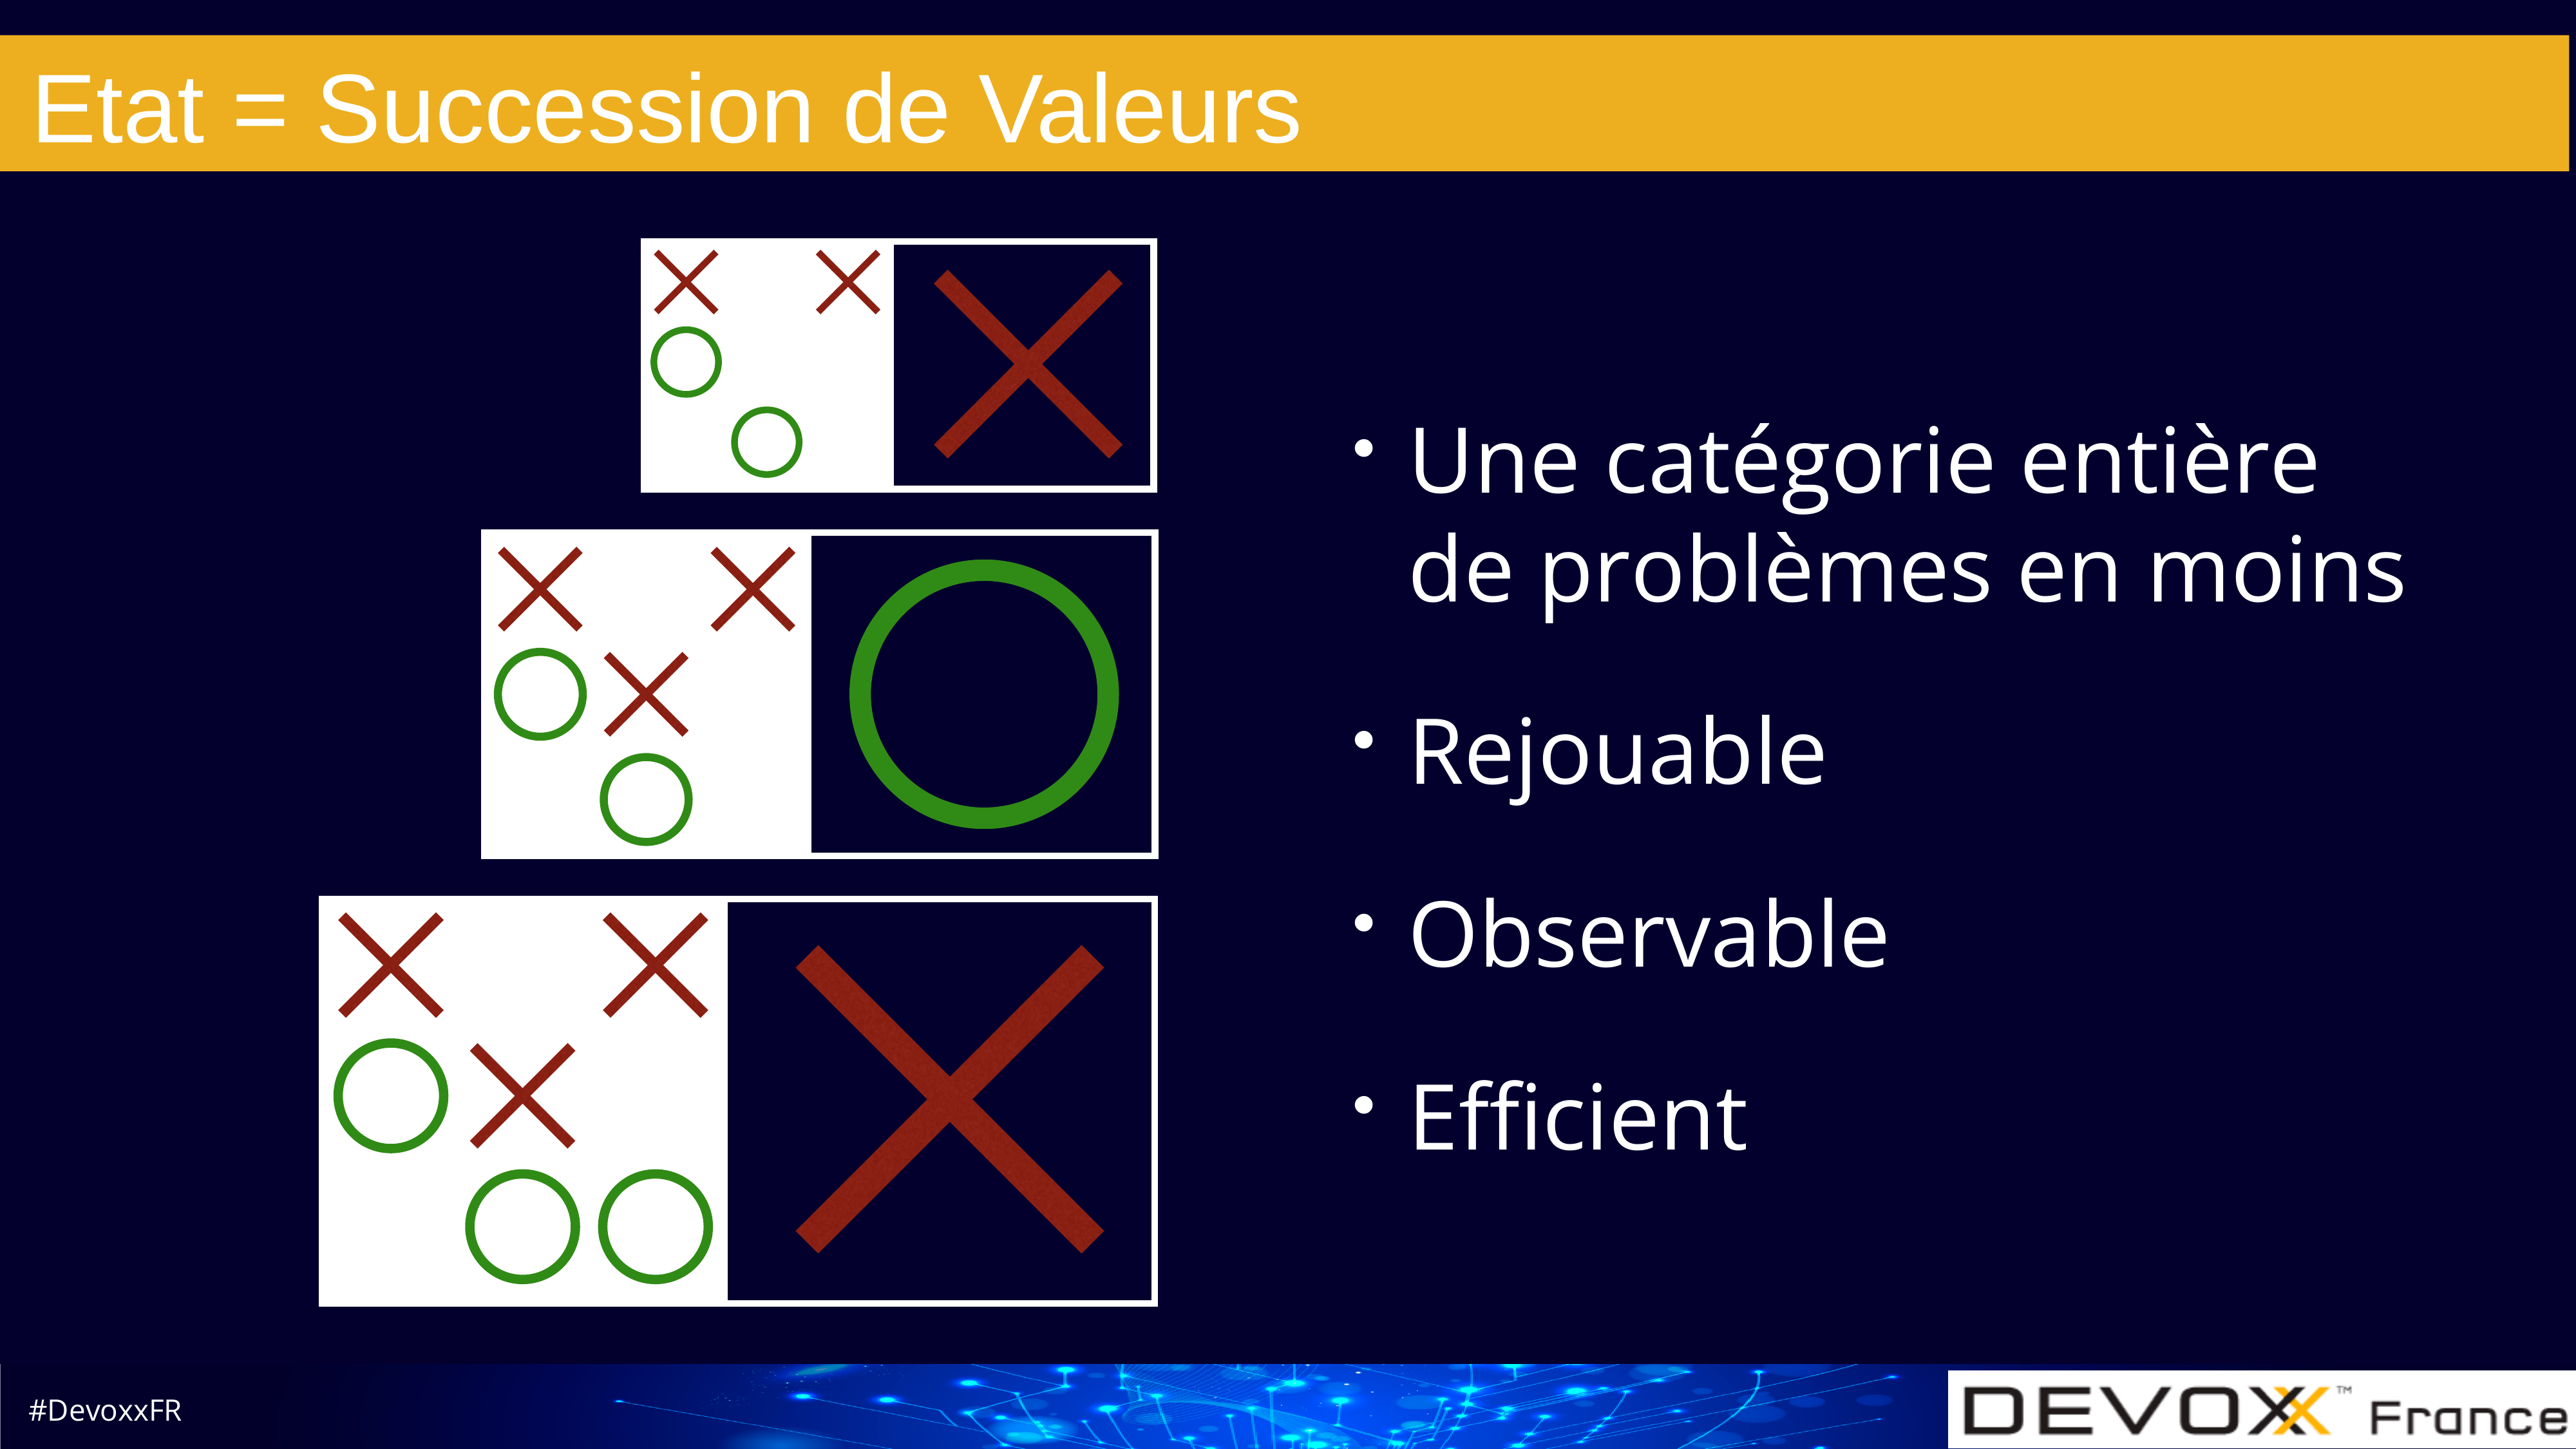

# Etat = Succession de Valeurs

Une catégorie entière de problèmes en moins
Rejouable
Observable
Efficient

33